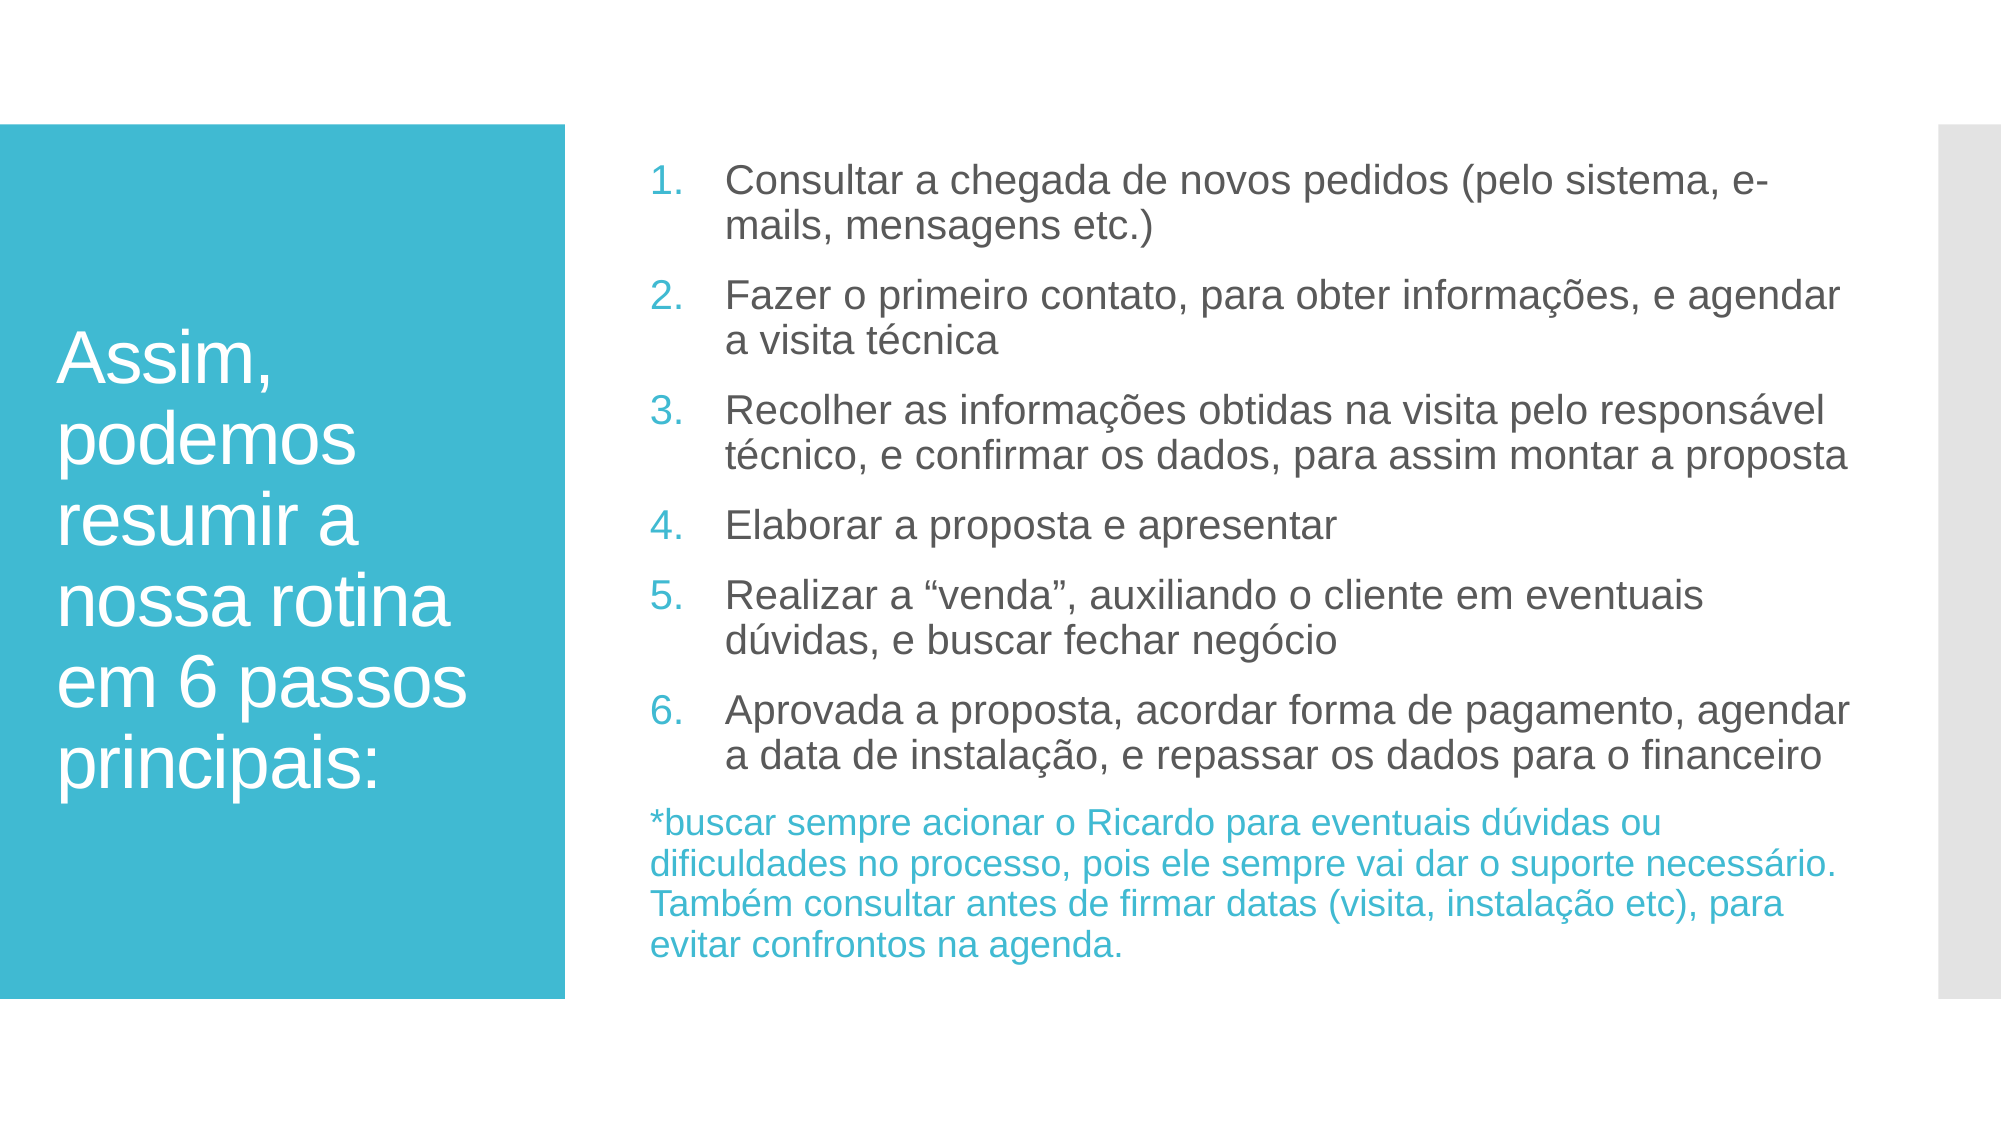

Consultar a chegada de novos pedidos (pelo sistema, e-mails, mensagens etc.)
Fazer o primeiro contato, para obter informações, e agendar a visita técnica
Recolher as informações obtidas na visita pelo responsável técnico, e confirmar os dados, para assim montar a proposta
Elaborar a proposta e apresentar
Realizar a “venda”, auxiliando o cliente em eventuais dúvidas, e buscar fechar negócio
Aprovada a proposta, acordar forma de pagamento, agendar a data de instalação, e repassar os dados para o financeiro
*buscar sempre acionar o Ricardo para eventuais dúvidas ou dificuldades no processo, pois ele sempre vai dar o suporte necessário. Também consultar antes de firmar datas (visita, instalação etc), para evitar confrontos na agenda.
# Assim, podemos resumir a nossa rotina em 6 passos principais: